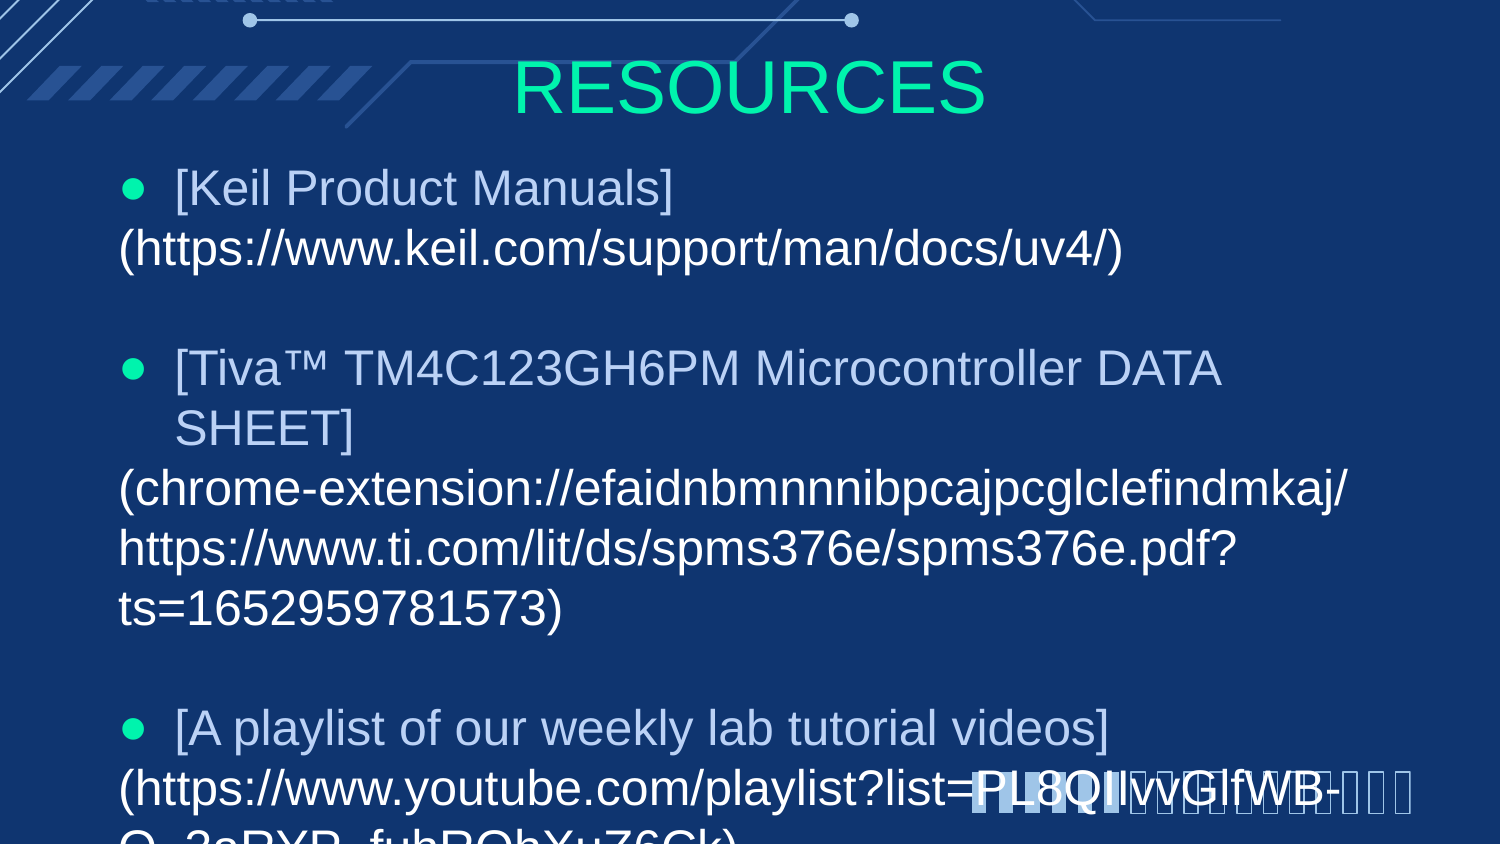

# RESOURCES
[Keil Product Manuals]
(https://www.keil.com/support/man/docs/uv4/)

[Tiva™ TM4C123GH6PM Microcontroller DATA SHEET]
(chrome-extension://efaidnbmnnnibpcajpcglclefindmkaj/https://www.ti.com/lit/ds/spms376e/spms376e.pdf?ts=1652959781573)

[A playlist of our weekly lab tutorial videos]
(https://www.youtube.com/playlist?list=PL8QIIvvGlfWB-Q_3aRYP_fuhROhXuZ6Ck)